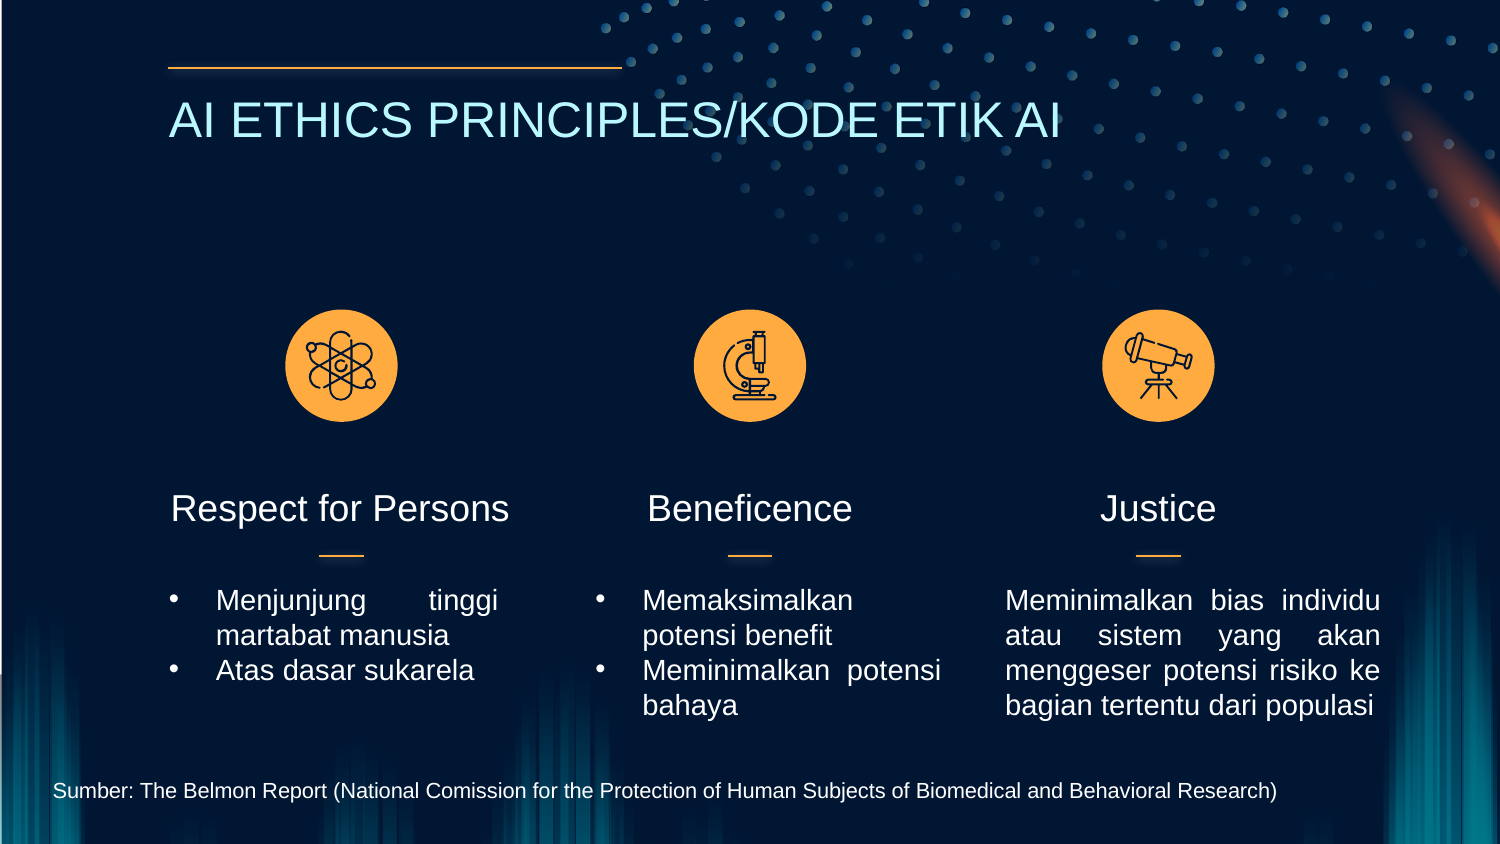

AI ETHICS PRINCIPLES/KODE ETIK AI

Respect for Persons
# Beneficence
Justice
Menjunjung tinggi martabat manusia
Atas dasar sukarela
Memaksimalkan potensi benefit
Meminimalkan potensi bahaya
Meminimalkan bias individu atau sistem yang akan menggeser potensi risiko ke bagian tertentu dari populasi
Sumber: The Belmon Report (National Comission for the Protection of Human Subjects of Biomedical and Behavioral Research)